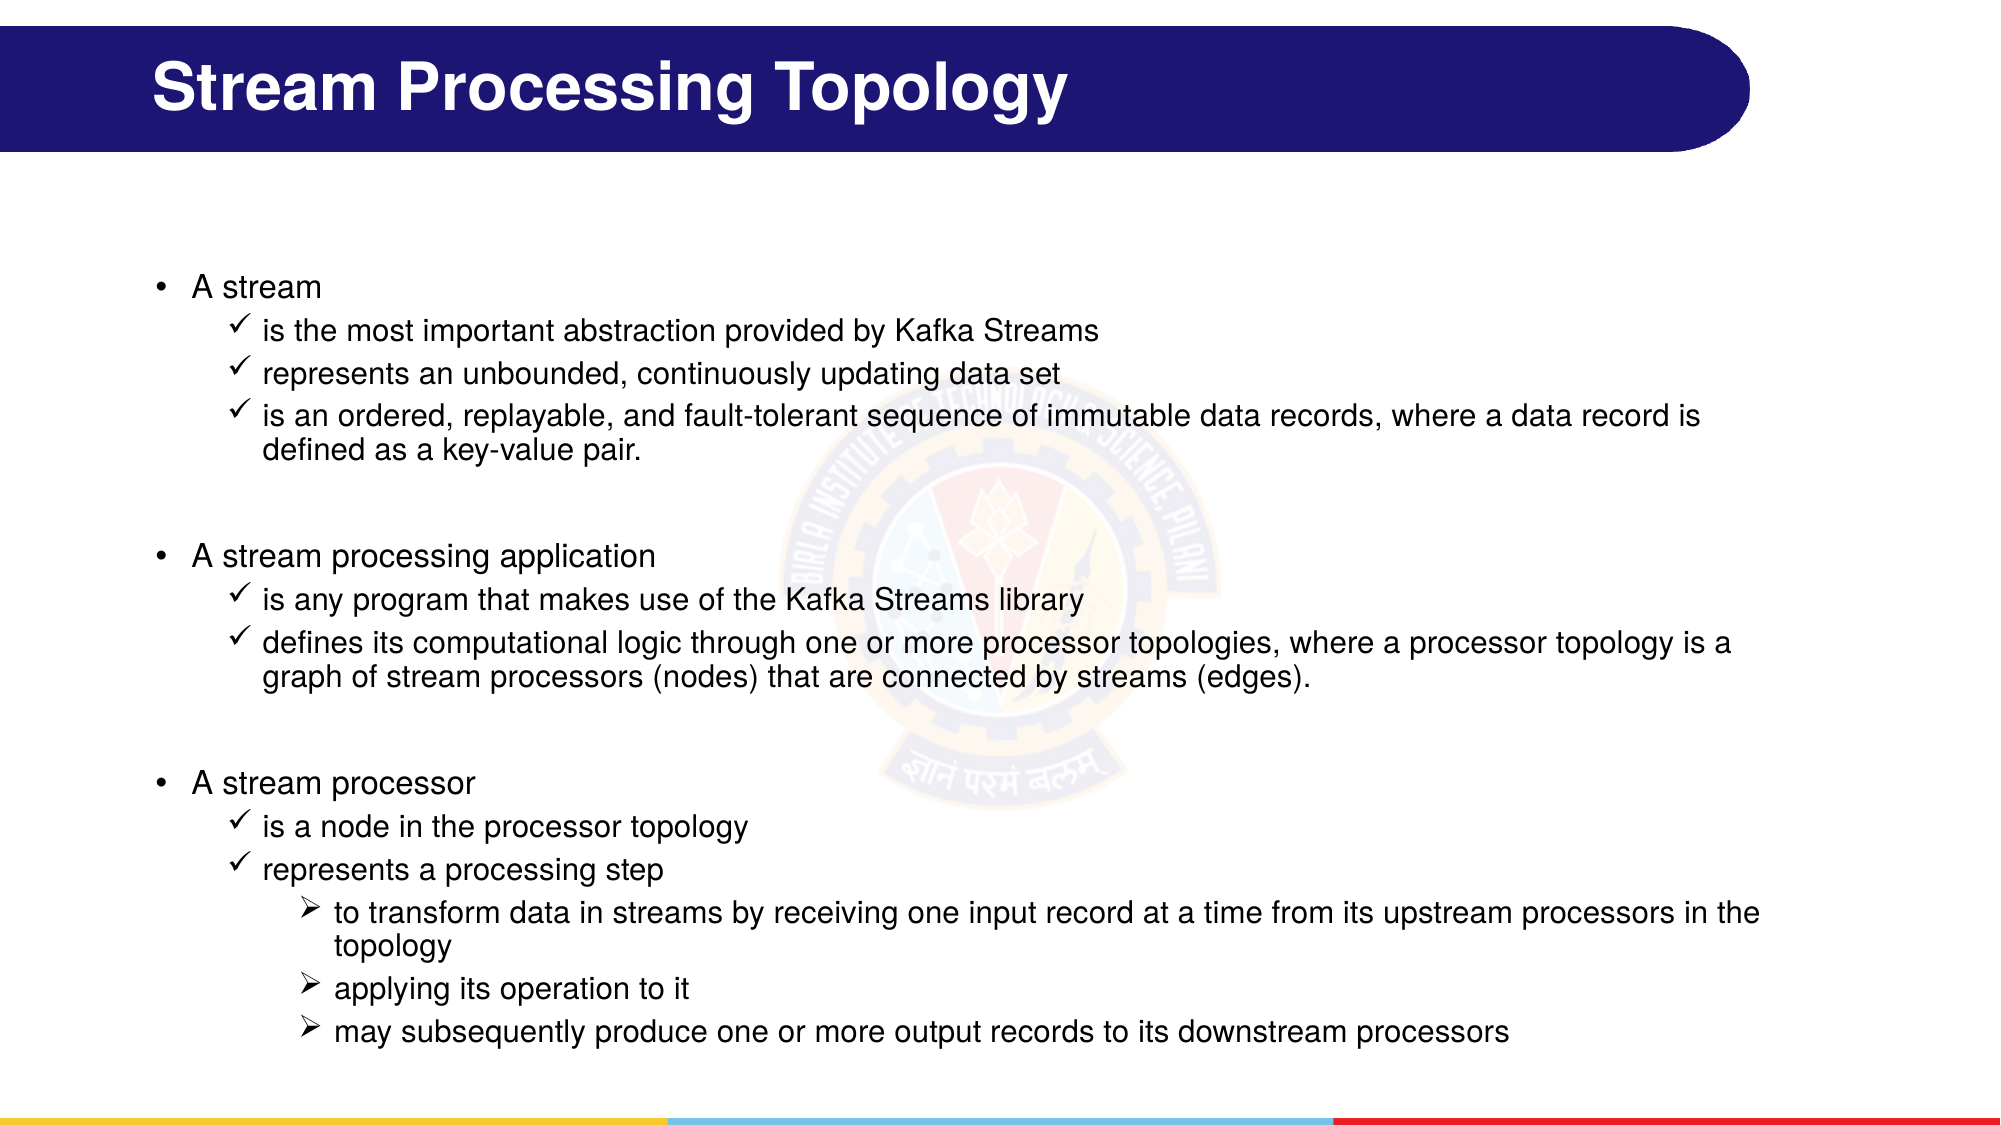

# Stream Processing Topology

A stream
is the most important abstraction provided by Kafka Streams
represents an unbounded, continuously updating data set
is an ordered, replayable, and fault-tolerant sequence of immutable data records, where a data record is defined as a key-value pair.

A stream processing application
is any program that makes use of the Kafka Streams library
defines its computational logic through one or more processor topologies, where a processor topology is a graph of stream processors (nodes) that are connected by streams (edges).

A stream processor
is a node in the processor topology
represents a processing step
to transform data in streams by receiving one input record at a time from its upstream processors in the topology
applying its operation to it
may subsequently produce one or more output records to its downstream processors